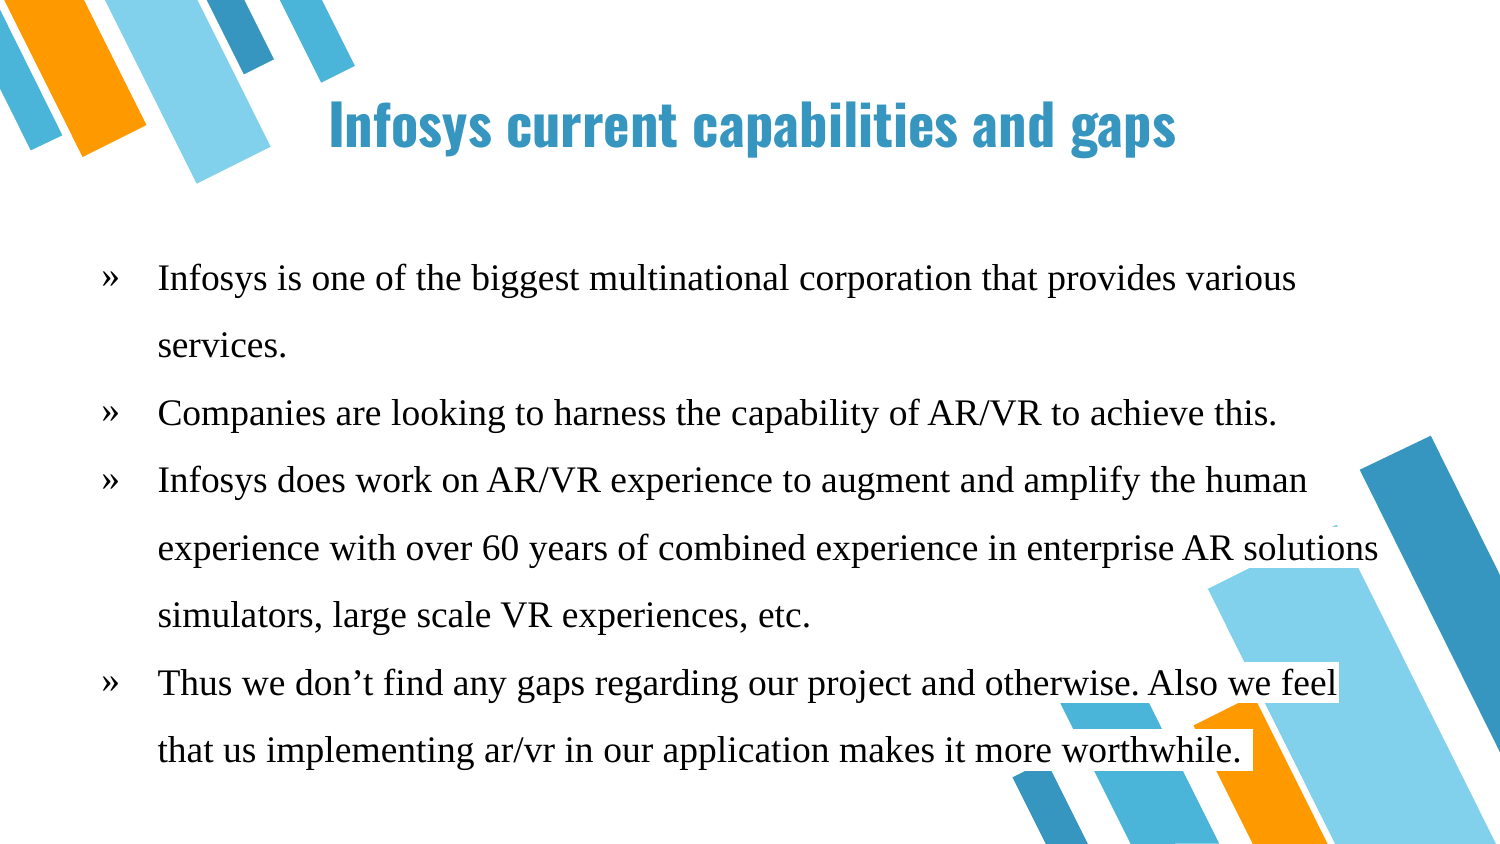

# Infosys current capabilities and gaps
Infosys is one of the biggest multinational corporation that provides various services.
Companies are looking to harness the capability of AR/VR to achieve this.
Infosys does work on AR/VR experience to augment and amplify the human experience with over 60 years of combined experience in enterprise AR solutions simulators, large scale VR experiences, etc.
Thus we don’t find any gaps regarding our project and otherwise. Also we feel that us implementing ar/vr in our application makes it more worthwhile.